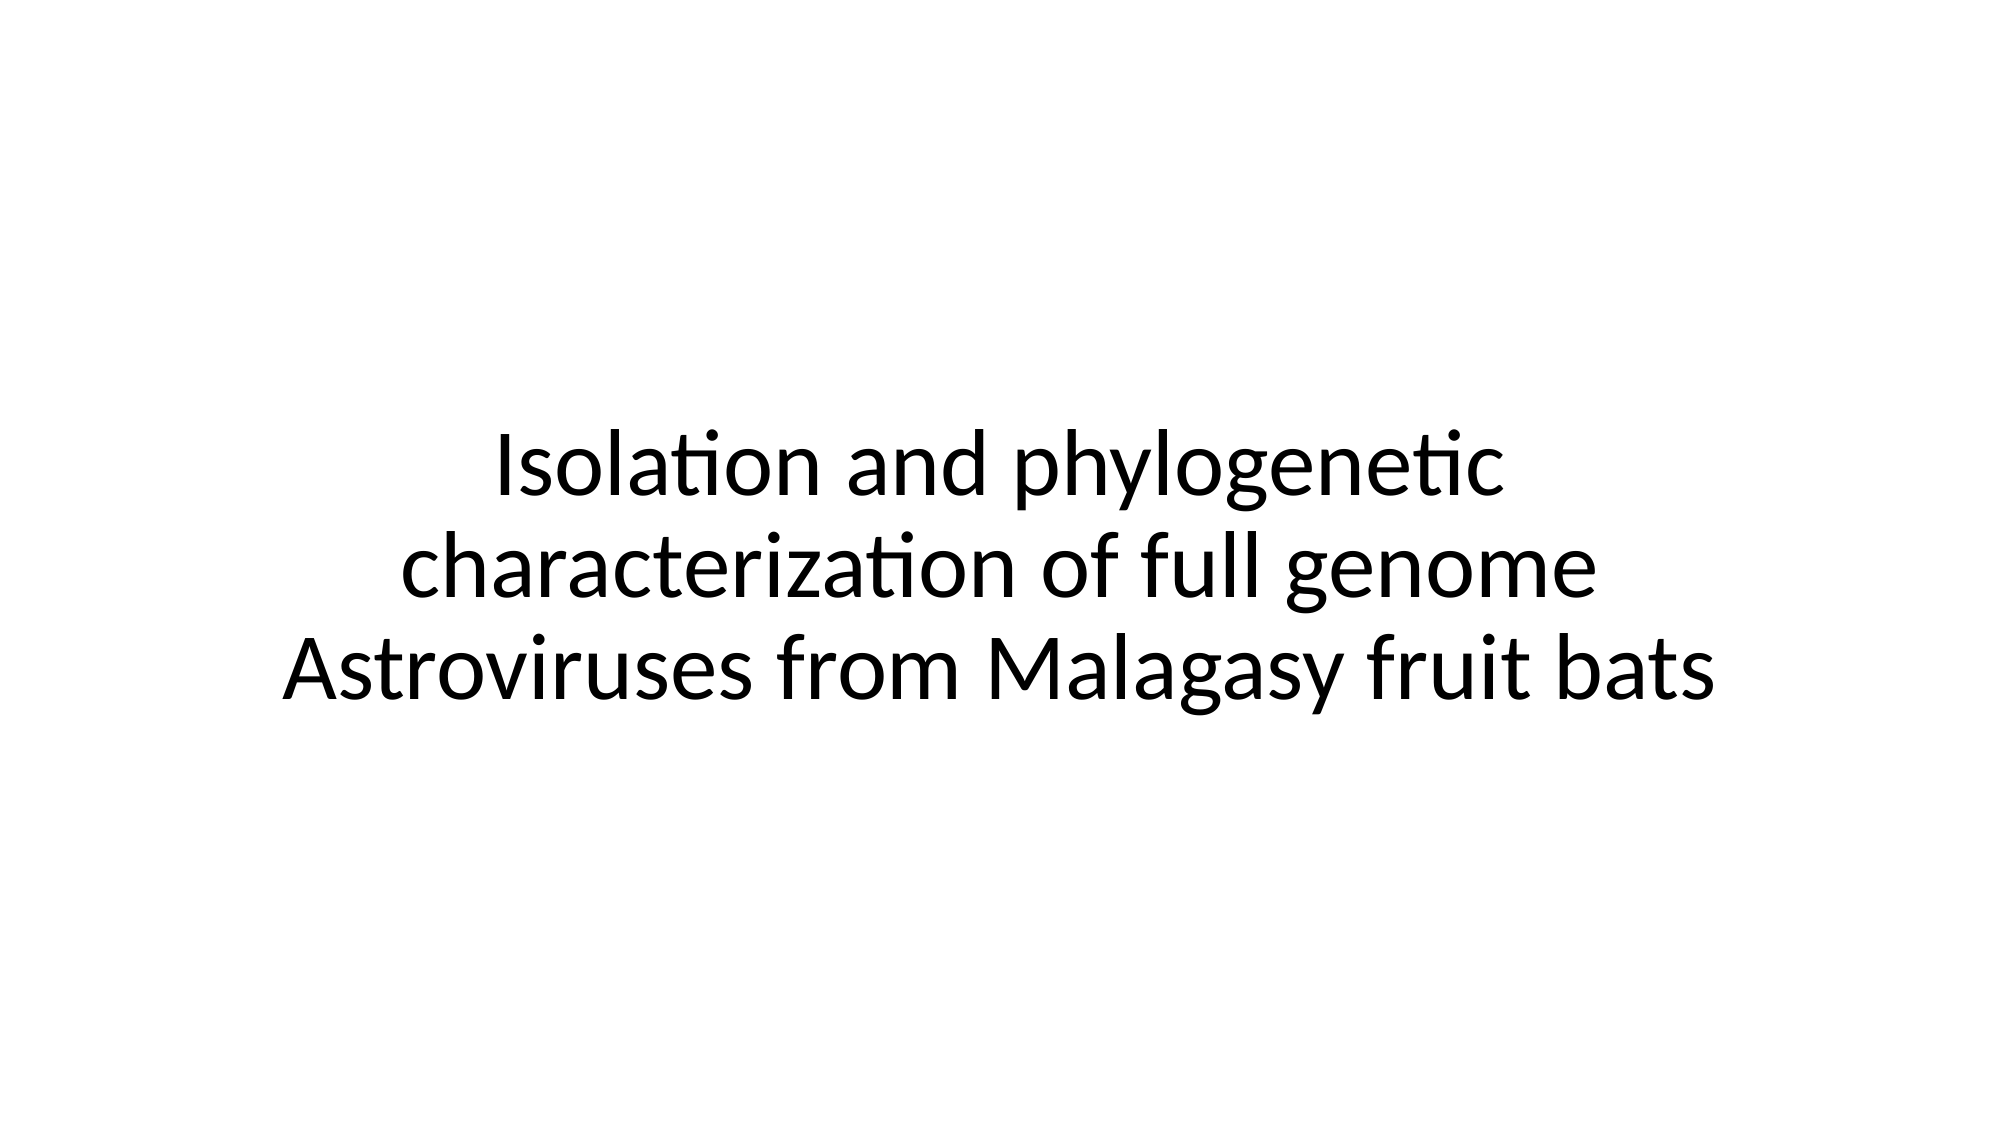

# Isolation and phylogenetic characterization of full genome Astroviruses from Malagasy fruit bats